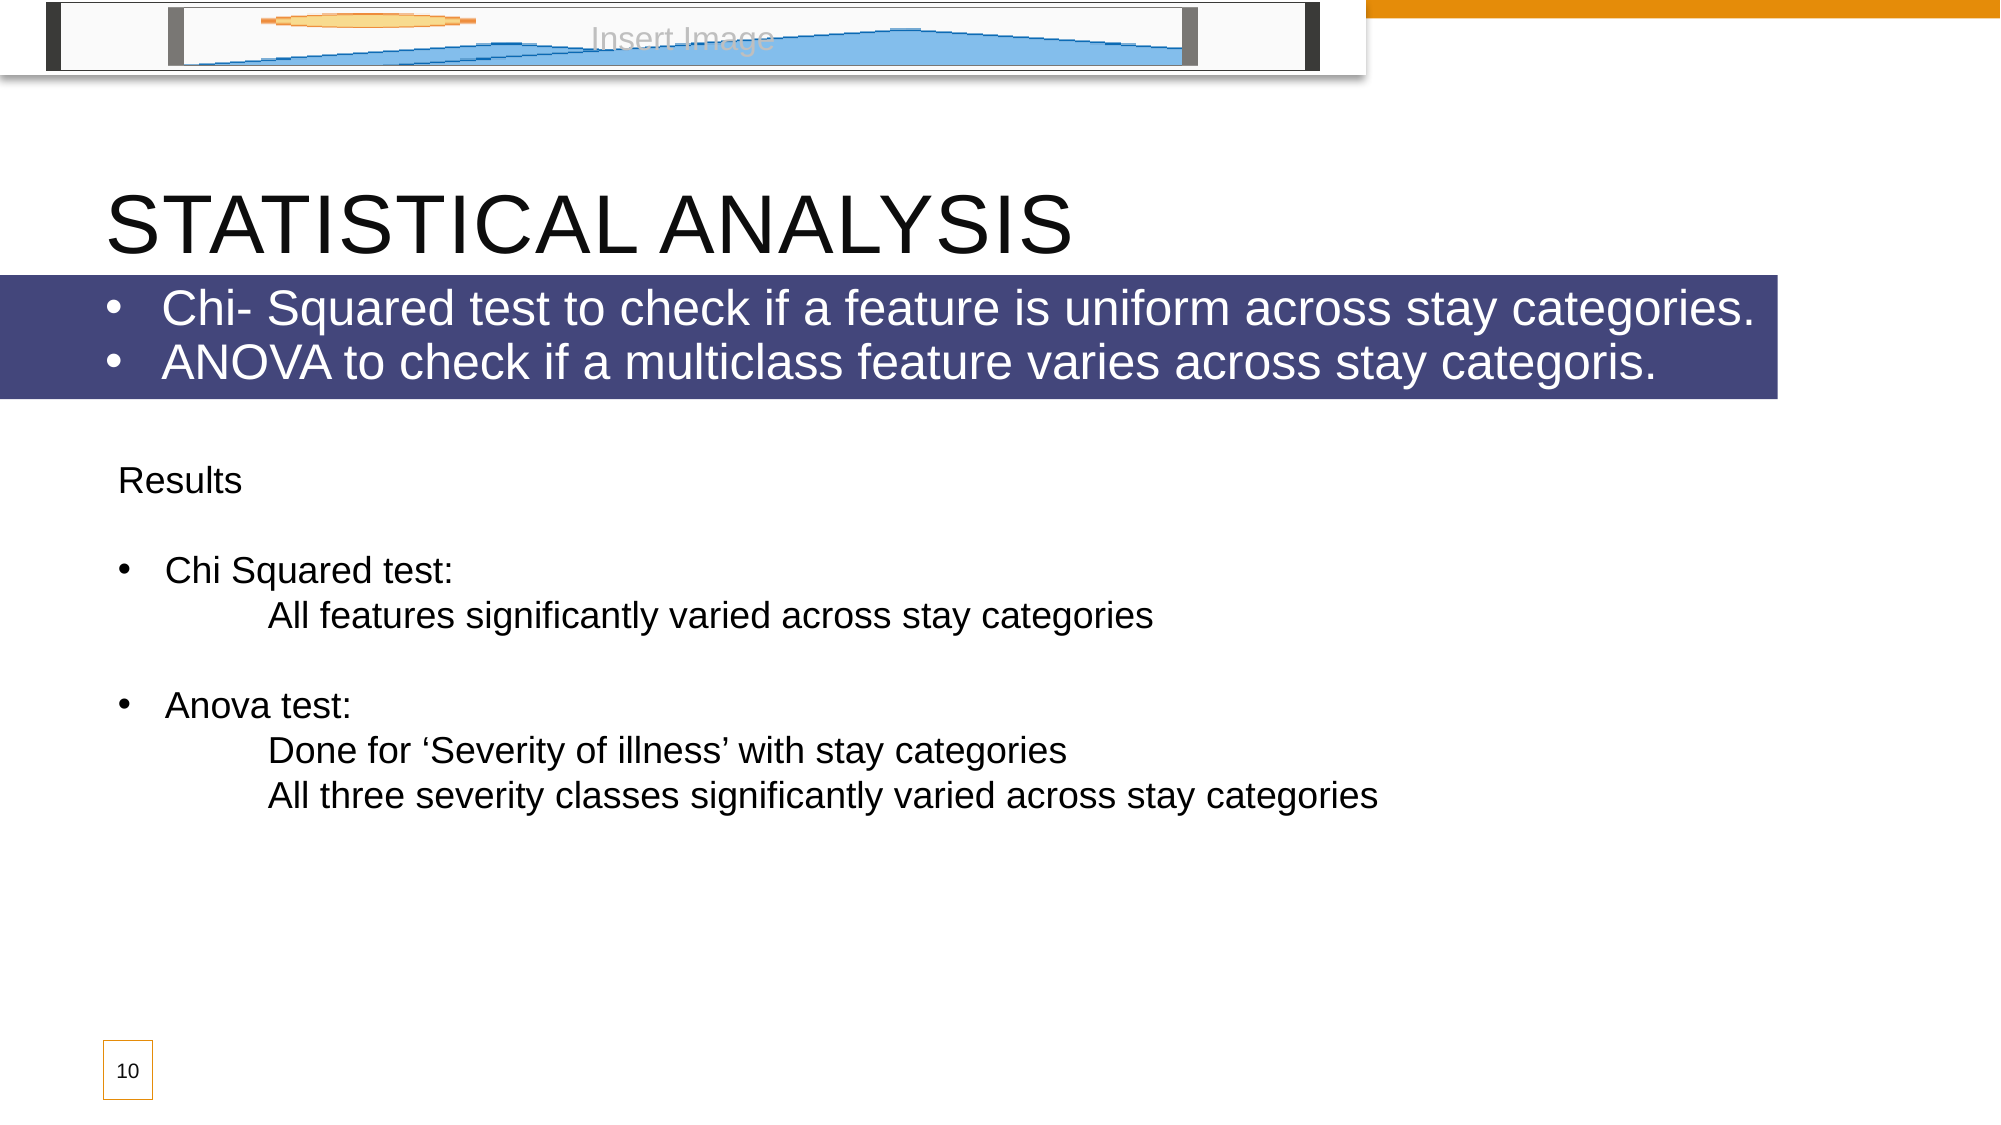

# Statistical analysis
Chi- Squared test to check if a feature is uniform across stay categories.
ANOVA to check if a multiclass feature varies across stay categoris.
Results

Chi Squared test:
	All features significantly varied across stay categories

Anova test:
	Done for ‘Severity of illness’ with stay categories
	All three severity classes significantly varied across stay categories

10